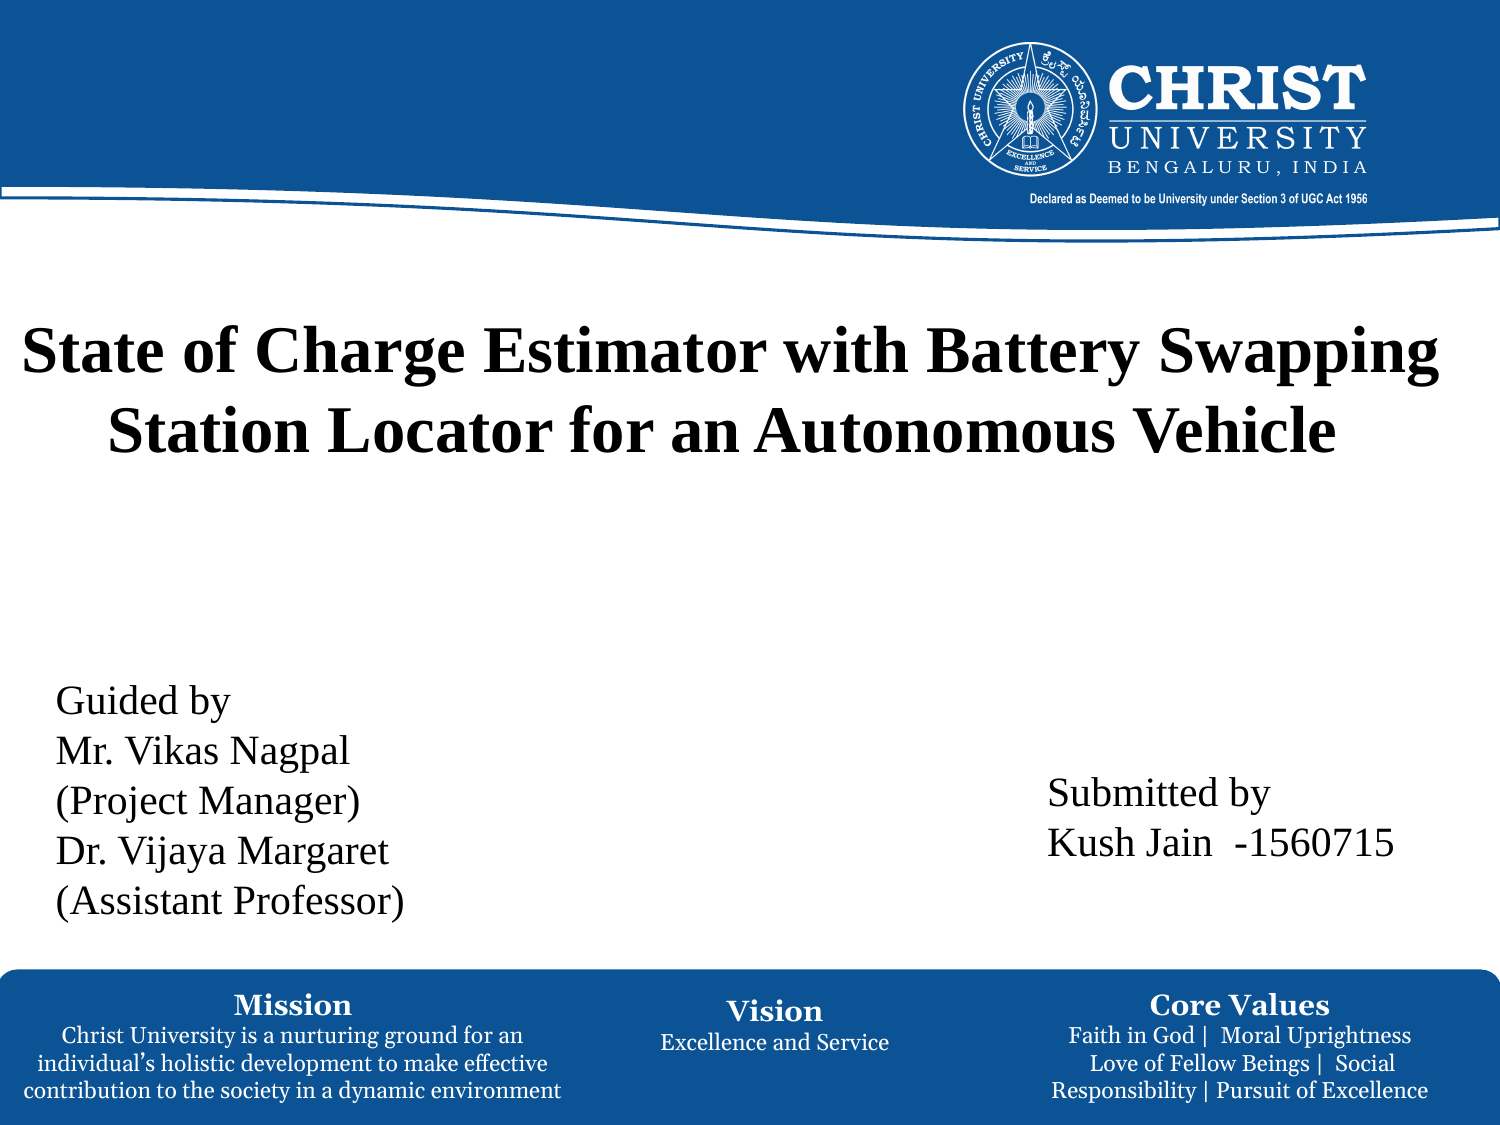

# State of Charge Estimator with Battery Swapping Station Locator for an Autonomous Vehicle
Guided by
Mr. Vikas Nagpal
(Project Manager)
Dr. Vijaya Margaret
(Assistant Professor)
Submitted by
Kush Jain  -1560715